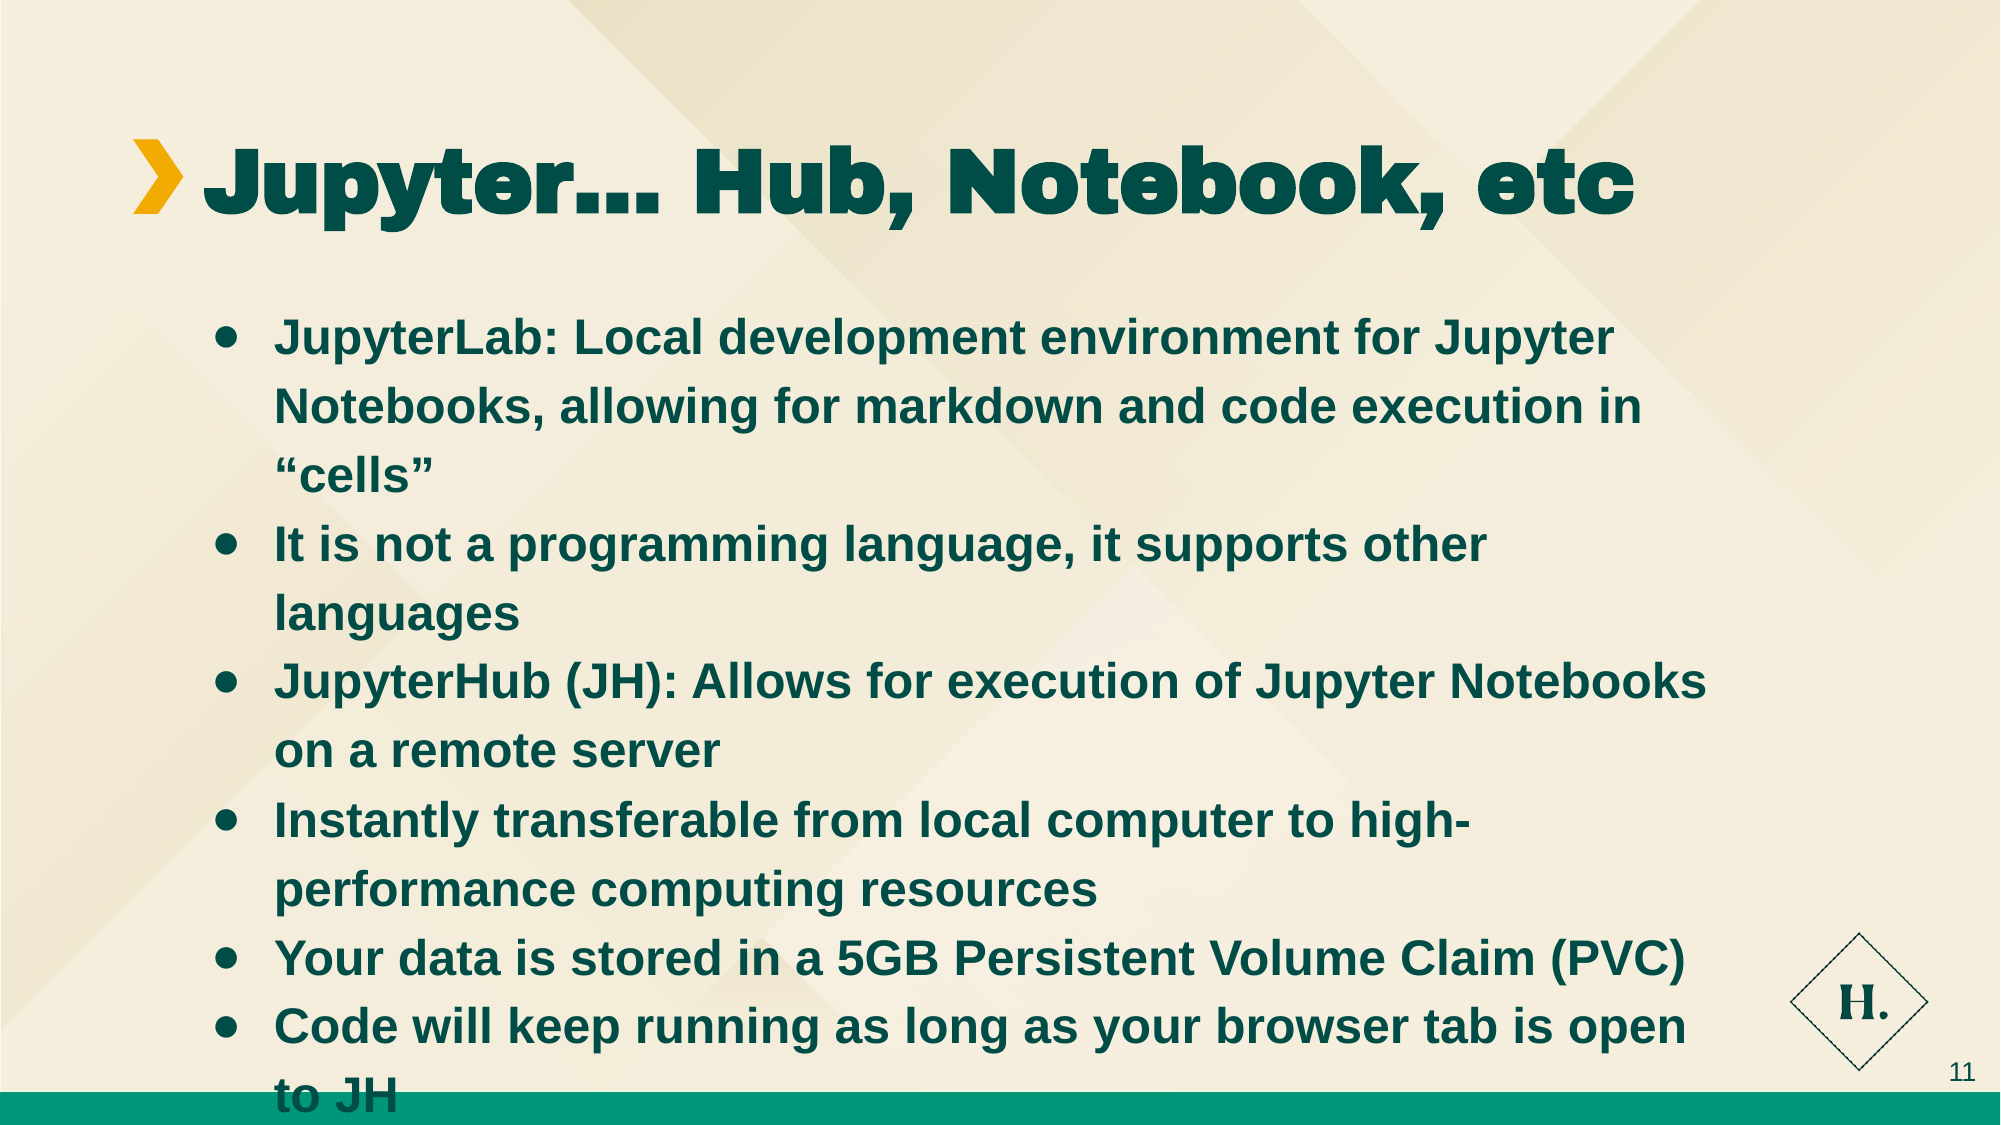

Jupyter… Hub, Notebook, etc

JupyterLab: Local development environment for Jupyter Notebooks, allowing for markdown and code execution in “cells”
It is not a programming language, it supports other languages
JupyterHub (JH): Allows for execution of Jupyter Notebooks on a remote server
Instantly transferable from local computer to high-performance computing resources
Your data is stored in a 5GB Persistent Volume Claim (PVC)
Code will keep running as long as your browser tab is open to JH
Idle JH sessions will be terminated by NRP however your PVC data is preserved

11